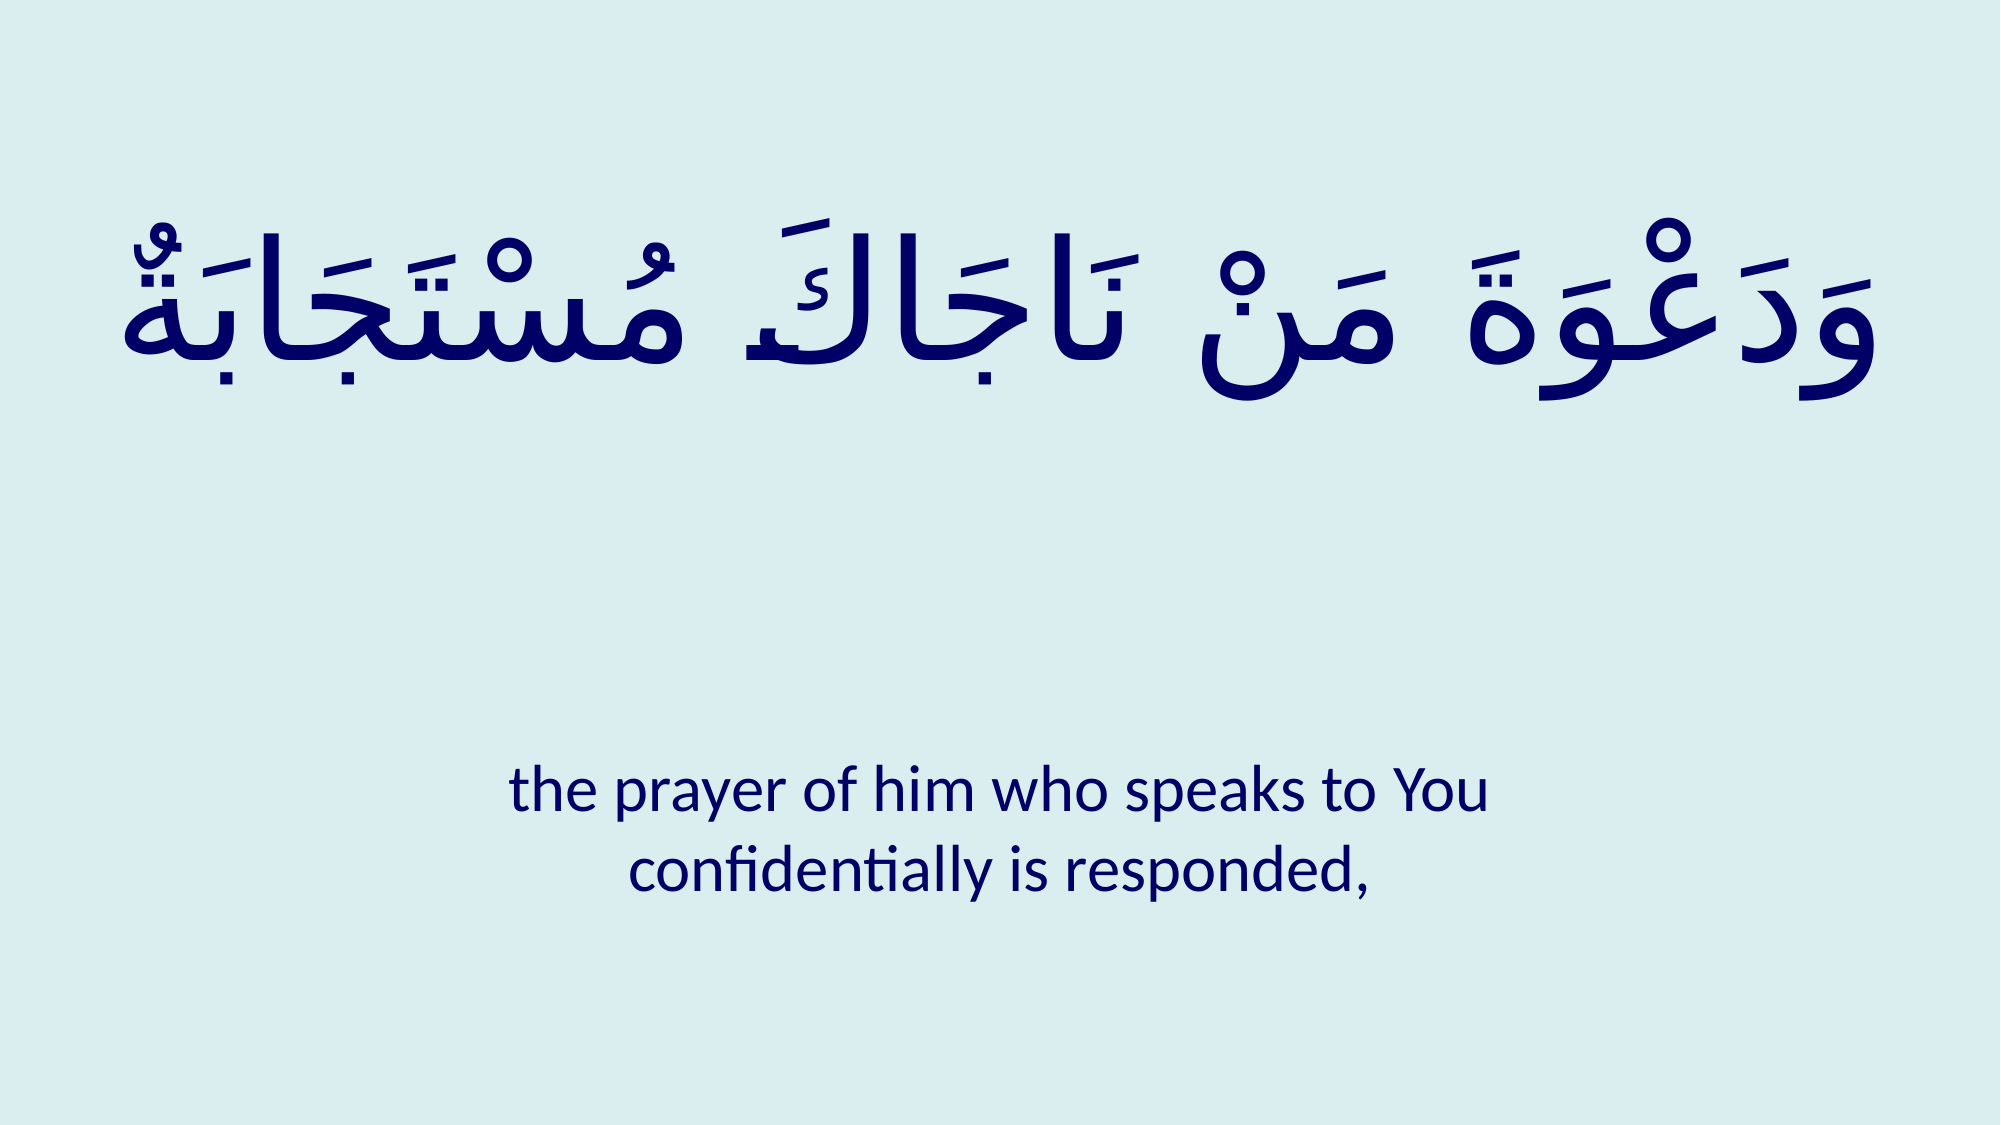

# وَدَعْوَةَ مَنْ نَاجَاكَ مُسْتَجَابَةٌ
the prayer of him who speaks to You confidentially is responded,